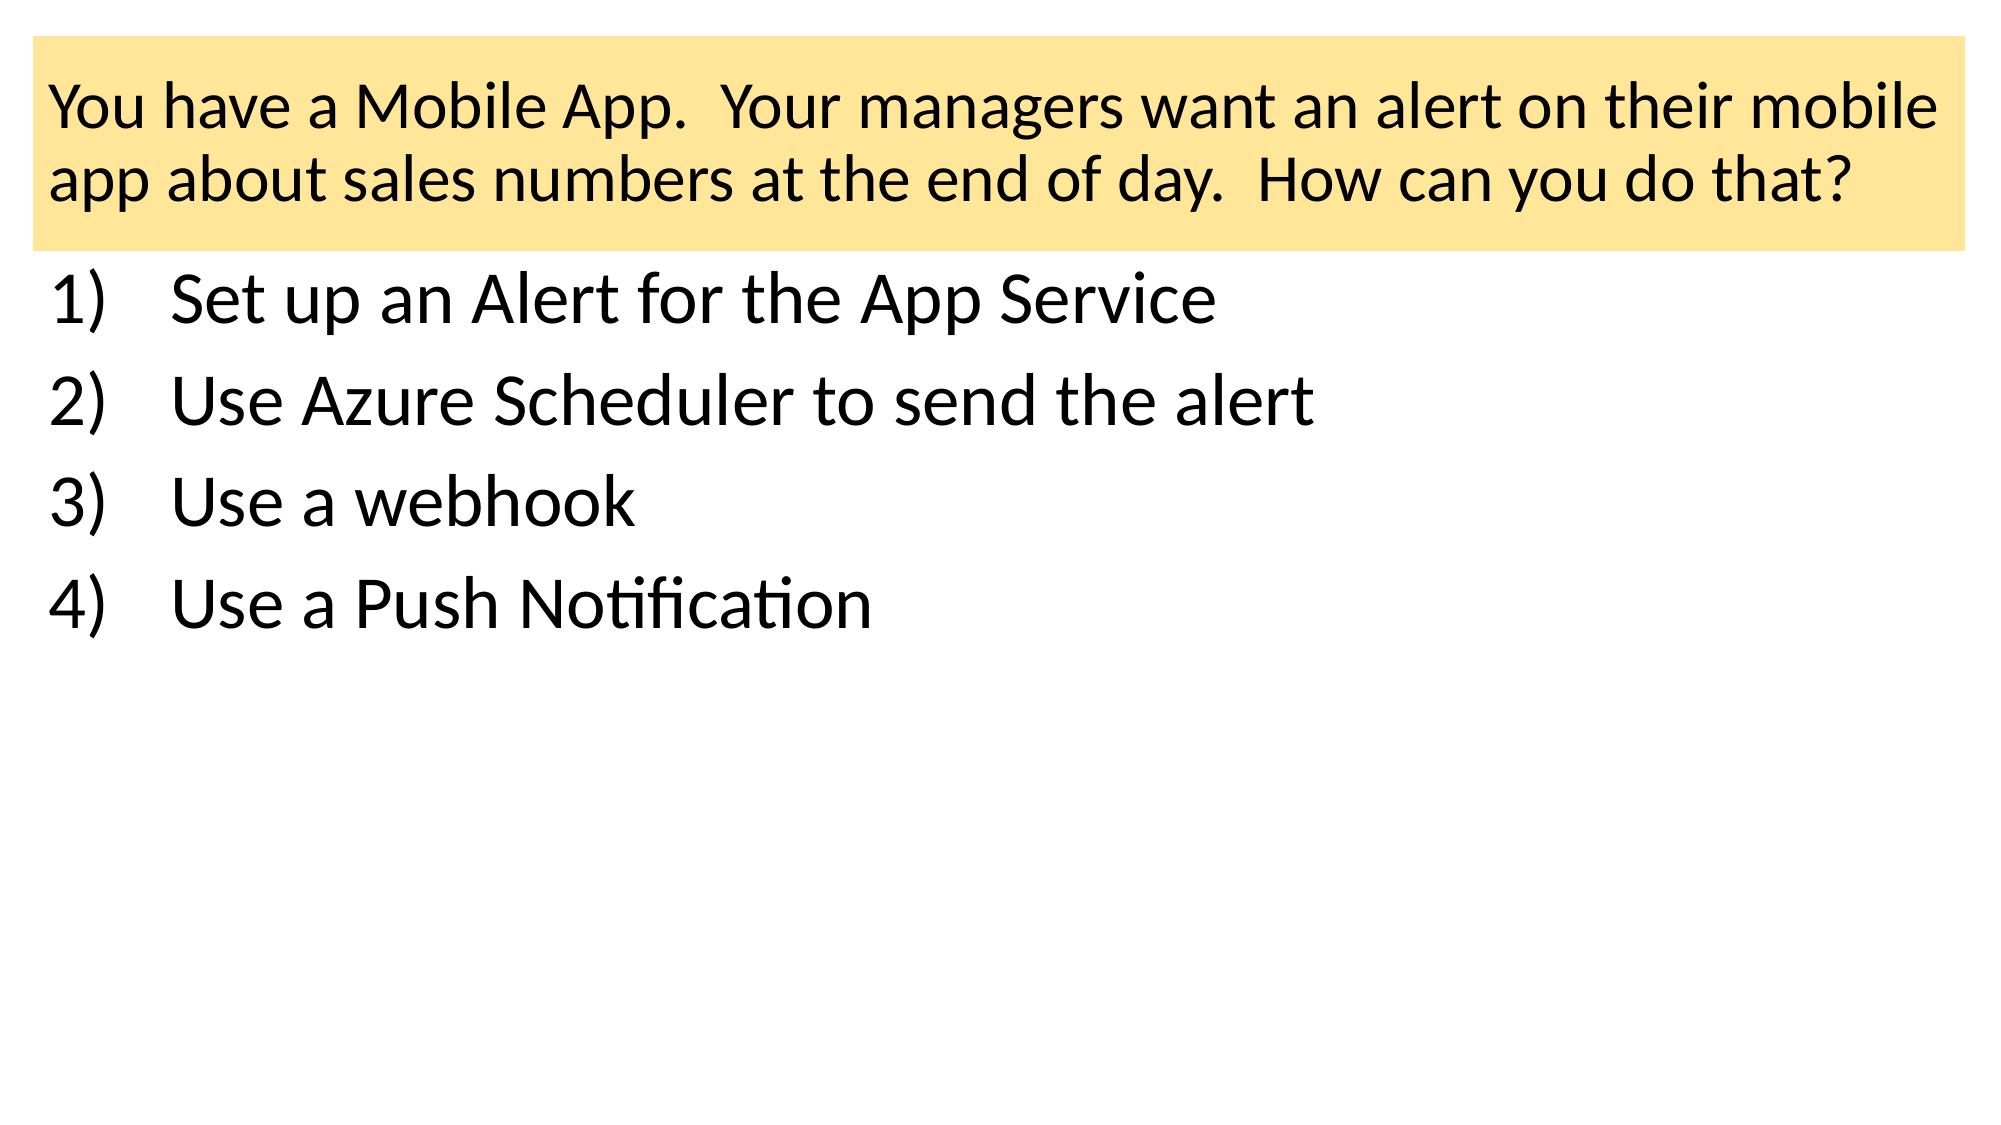

# You have a Mobile App.  Your managers want an alert on their mobile app about sales numbers at the end of day.  How can you do that?
Set up an Alert for the App Service
Use Azure Scheduler to send the alert
Use a webhook
Use a Push Notification